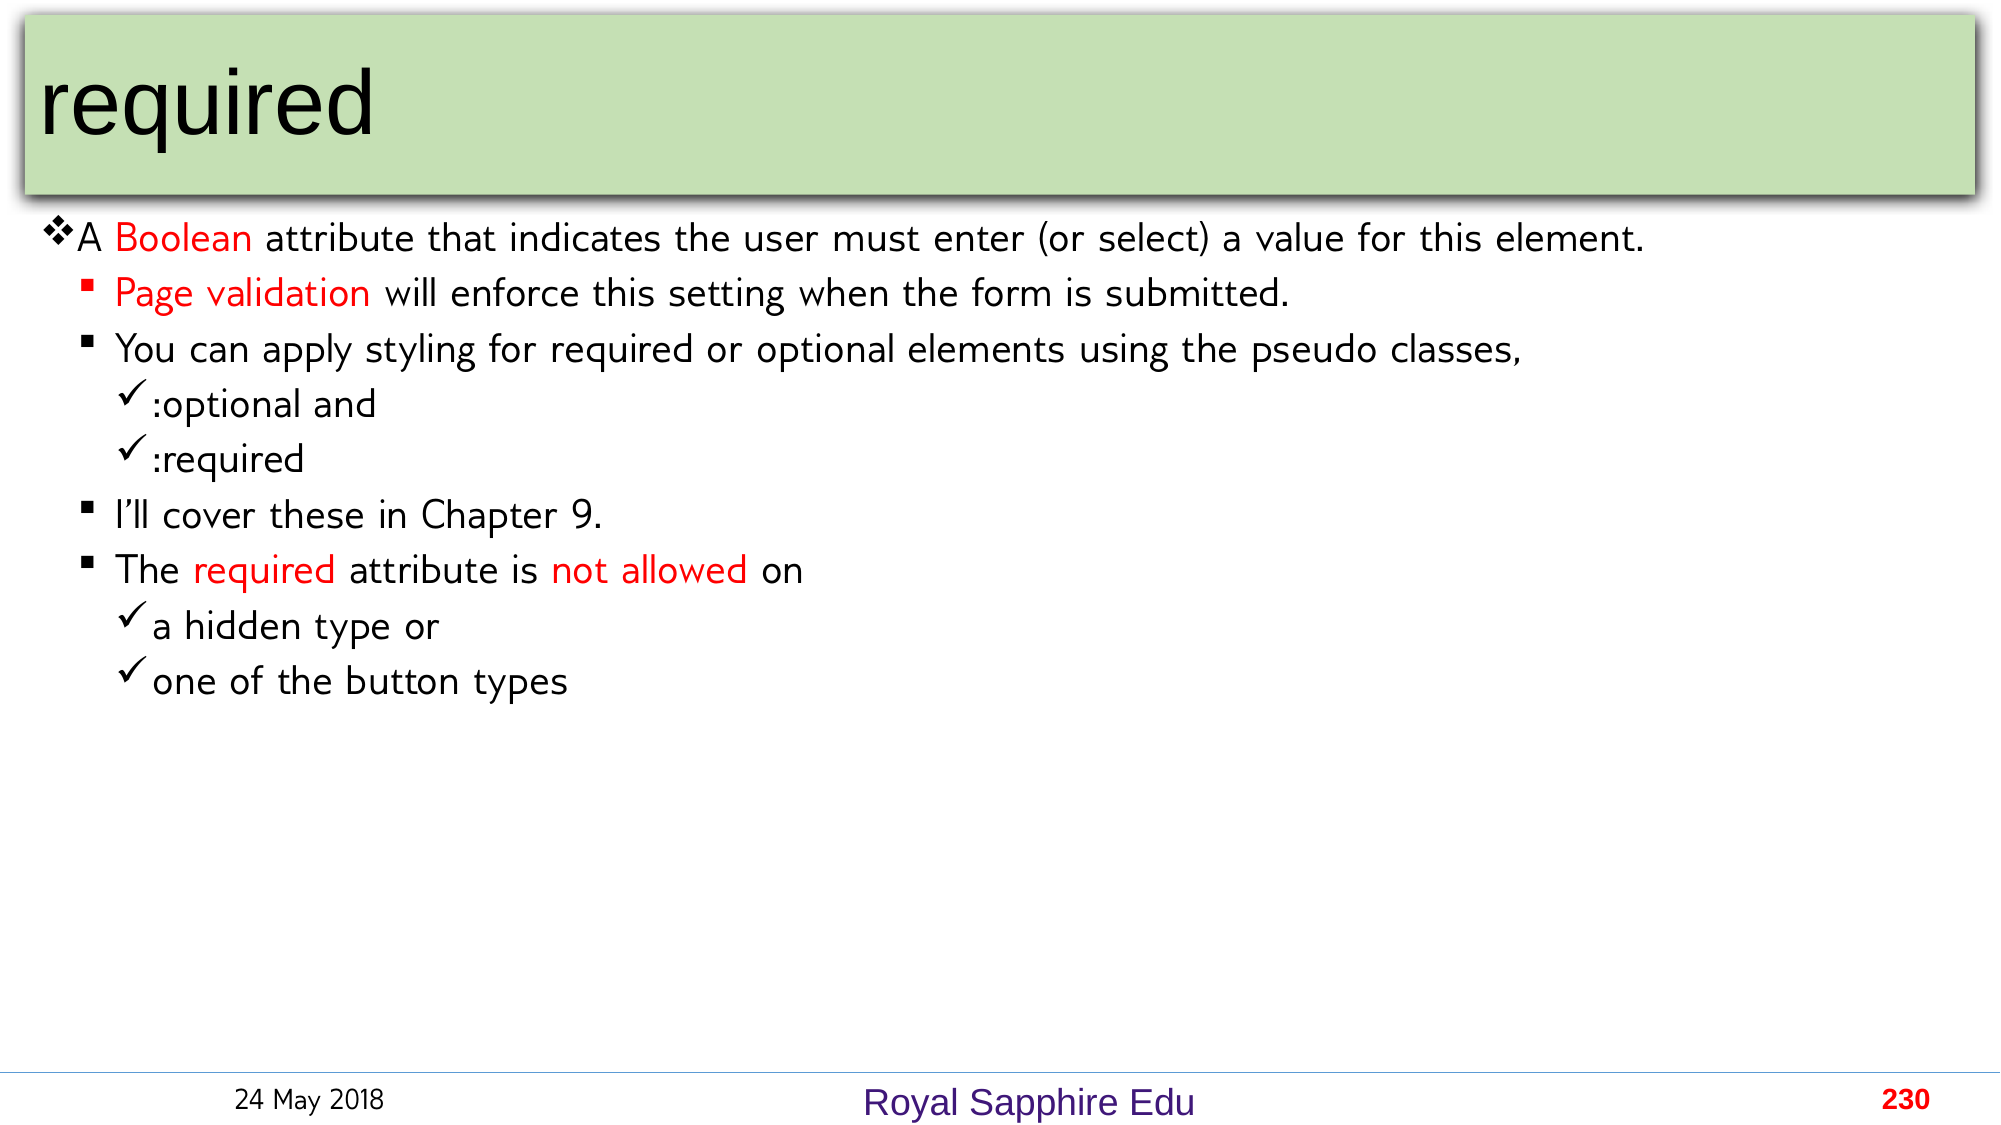

# required
A Boolean attribute that indicates the user must enter (or select) a value for this element.
Page validation will enforce this setting when the form is submitted.
You can apply styling for required or optional elements using the pseudo classes,
:optional and
:required
I’ll cover these in Chapter 9.
The required attribute is not allowed on
a hidden type or
one of the button types
24 May 2018
230